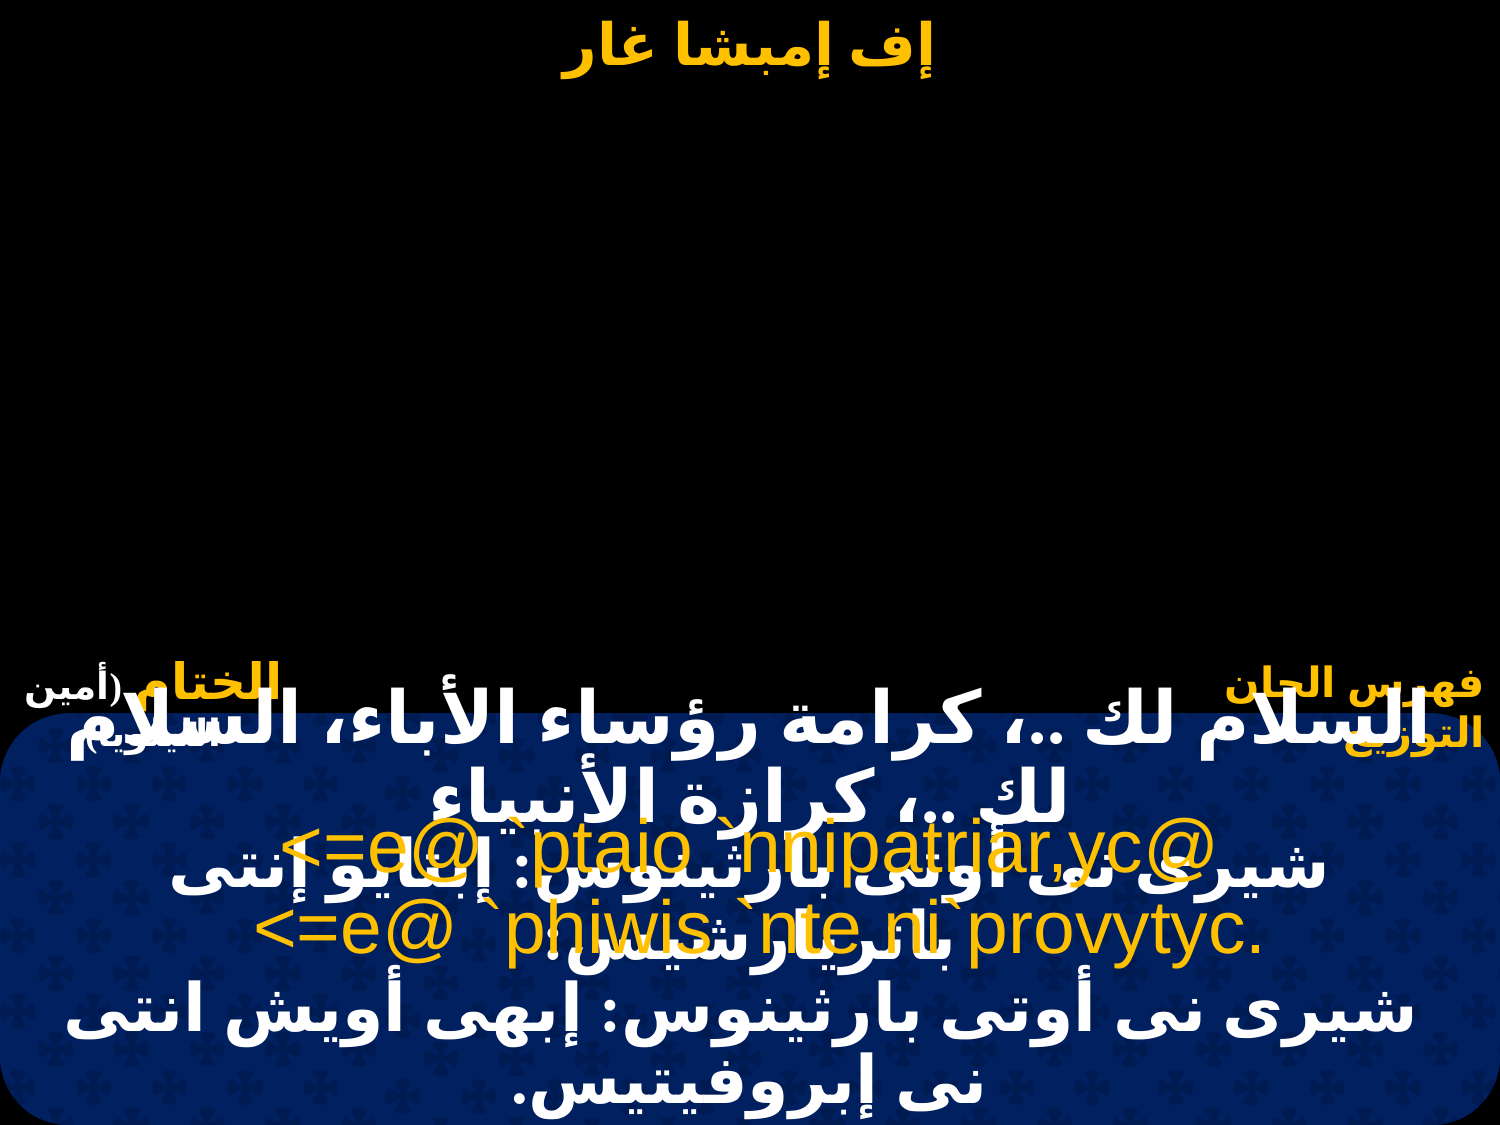

# السلام لك ..، كرامة رؤساء الأباء، السلام لك ..، كرازة الأنبياء
<=e@ `ptaio `nnipatriar,yc@
 <=e@ `phiwis `nte ni`provytyc.
شيرى نى أوتى بارثينوس: إبتايو إنتى باتريارشيس:
 شيرى نى أوتى بارثينوس: إبهى أويش انتى نى إبروفيتيس.